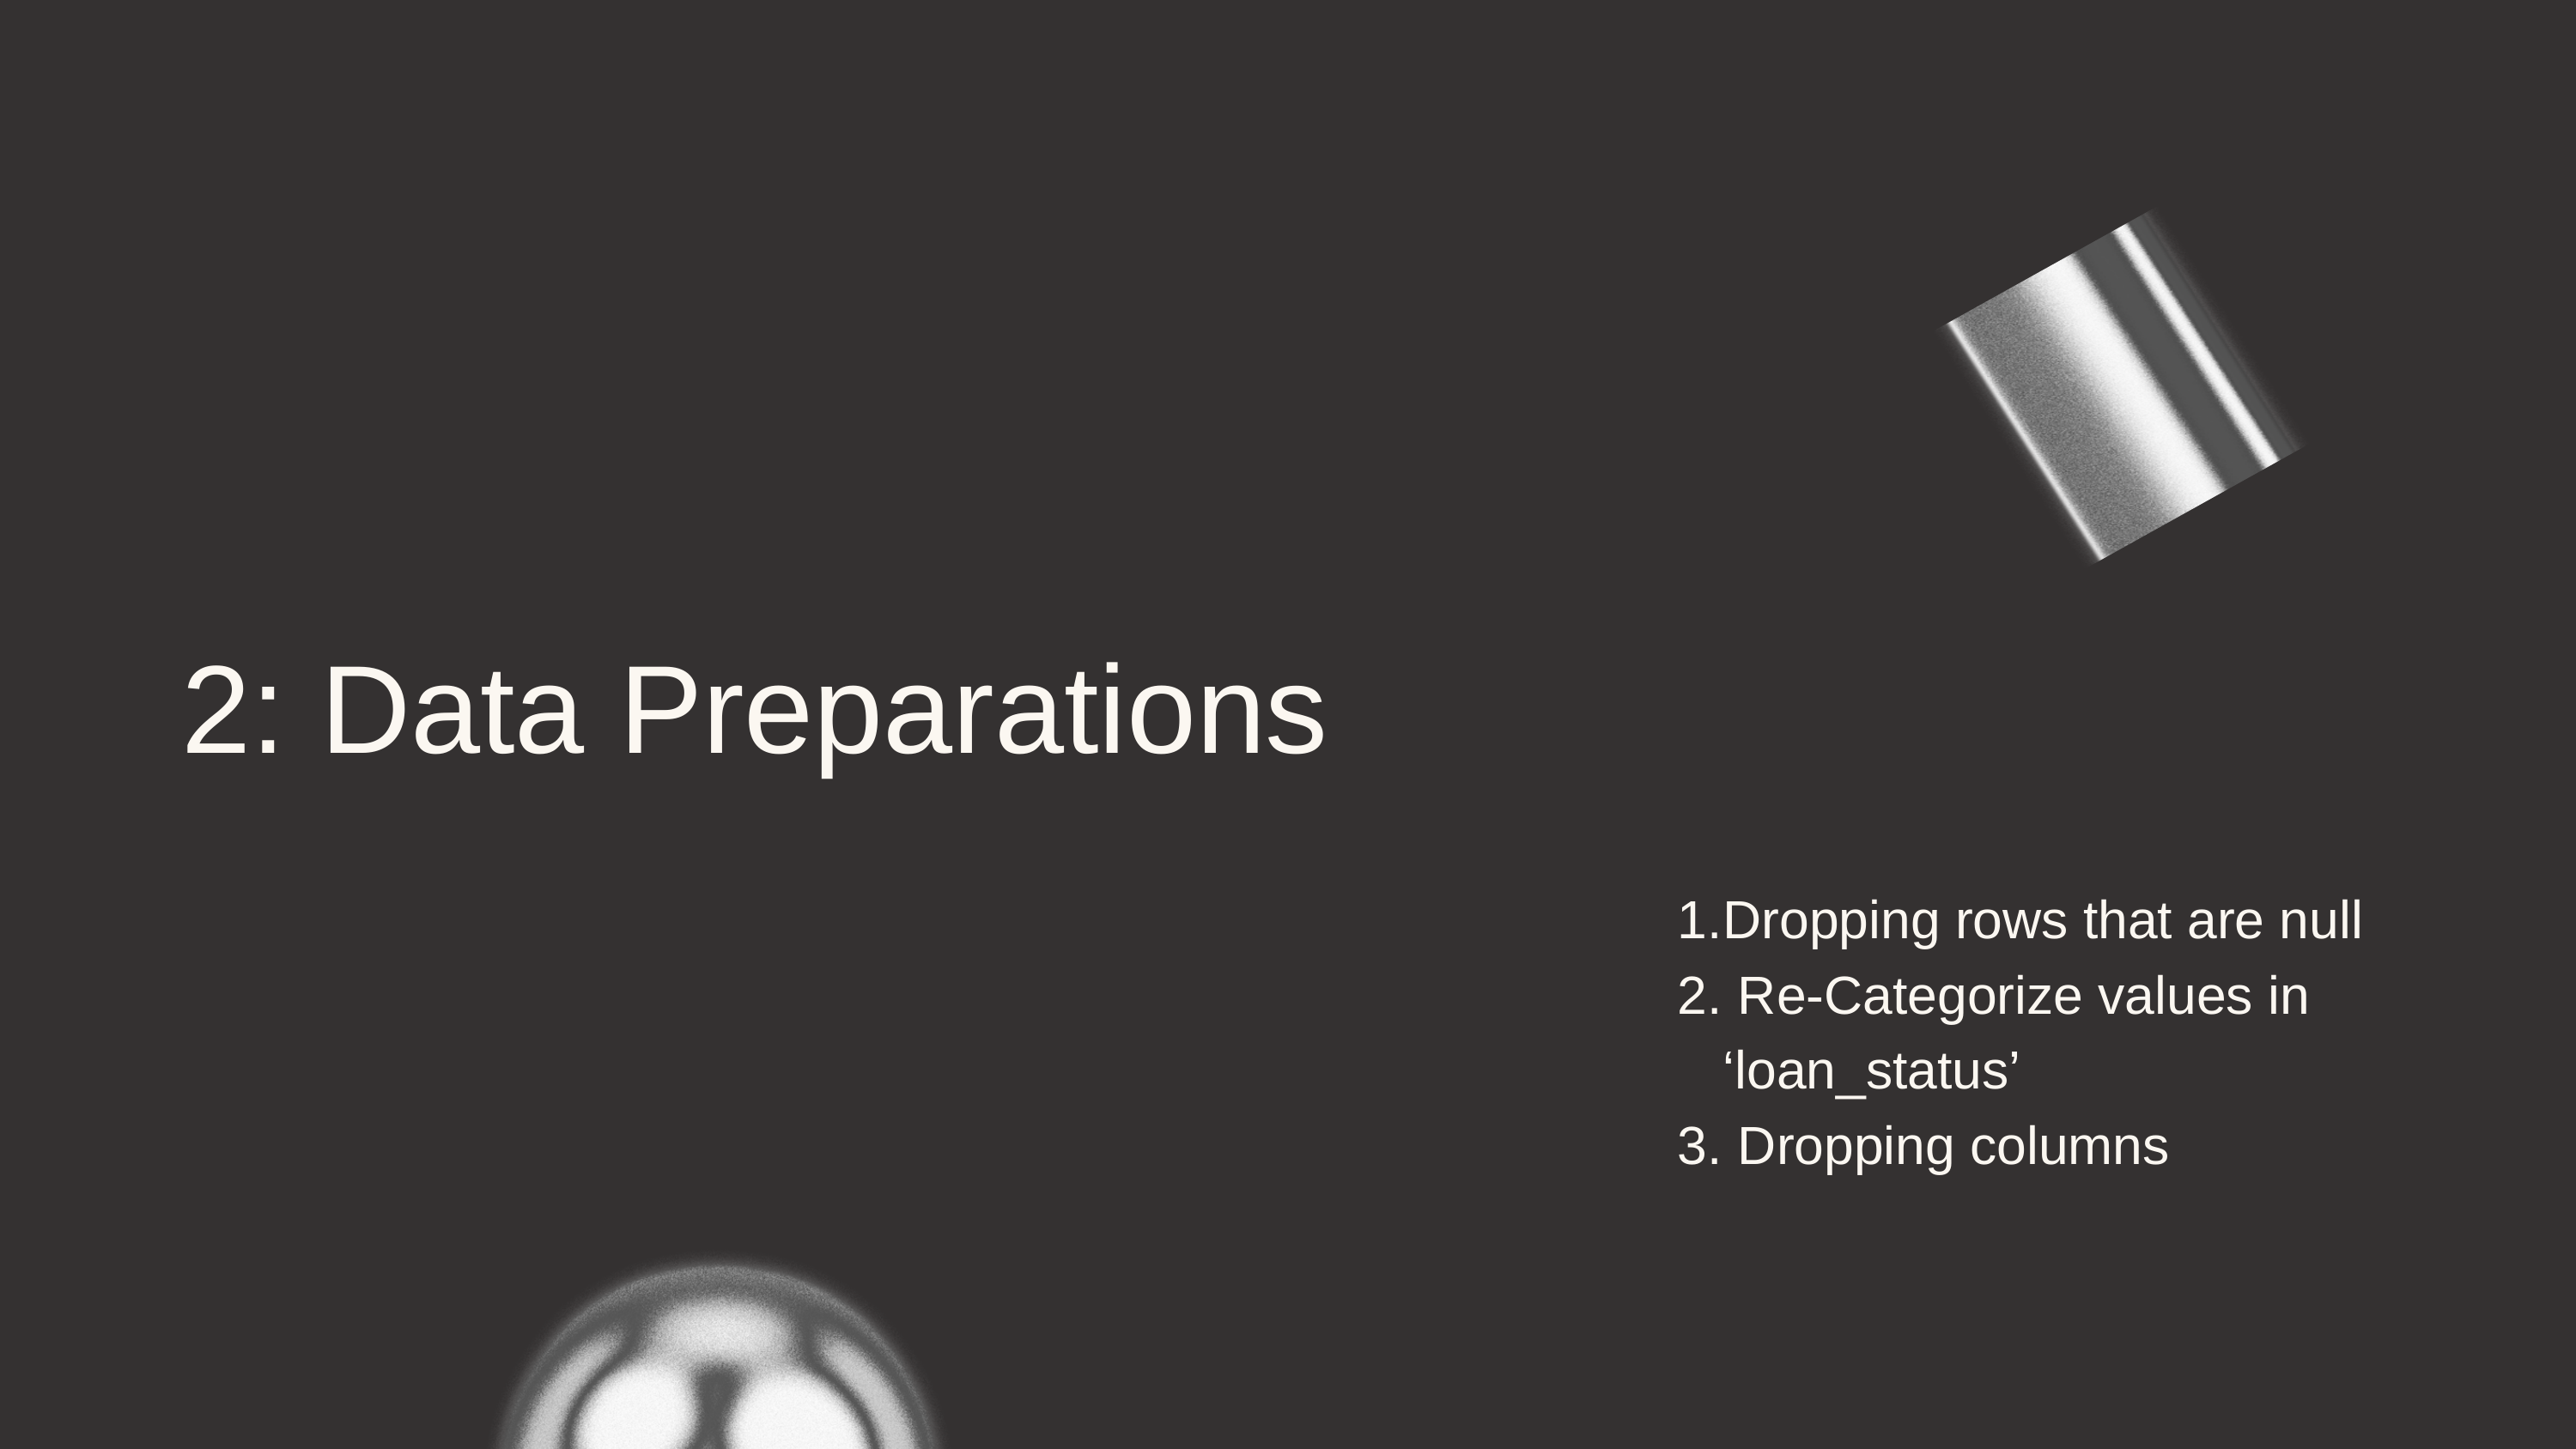

2: Data Preparations
Dropping rows that are null
 Re-Categorize values in ‘loan_status’
 Dropping columns